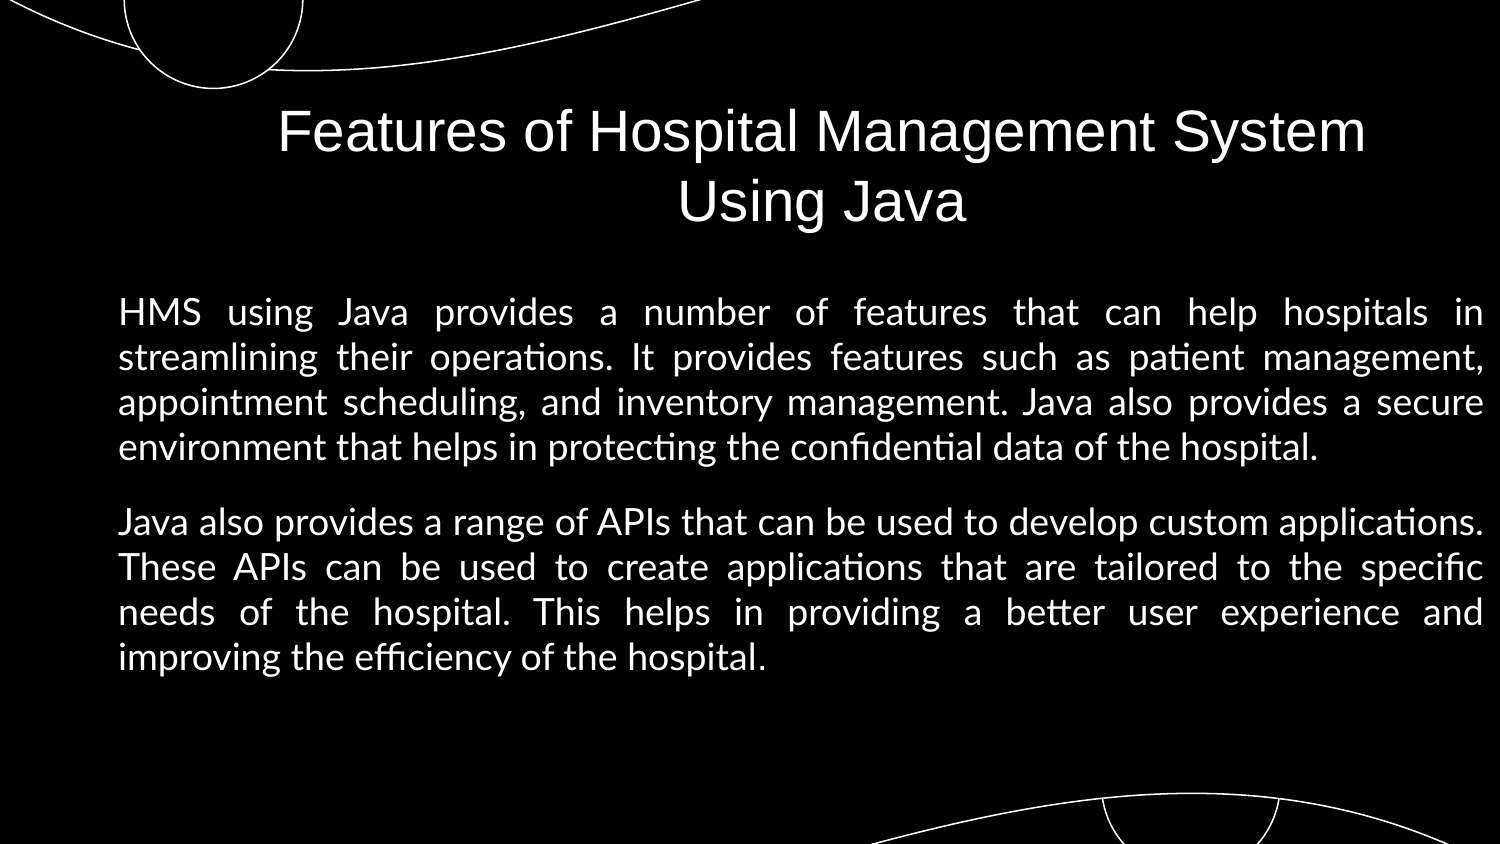

# Features of Hospital Management System Using Java
HMS using Java provides a number of features that can help hospitals in streamlining their operations. It provides features such as patient management, appointment scheduling, and inventory management. Java also provides a secure environment that helps in protecting the confidential data of the hospital.

Java also provides a range of APIs that can be used to develop custom applications. These APIs can be used to create applications that are tailored to the specific needs of the hospital. This helps in providing a better user experience and improving the efficiency of the hospital.